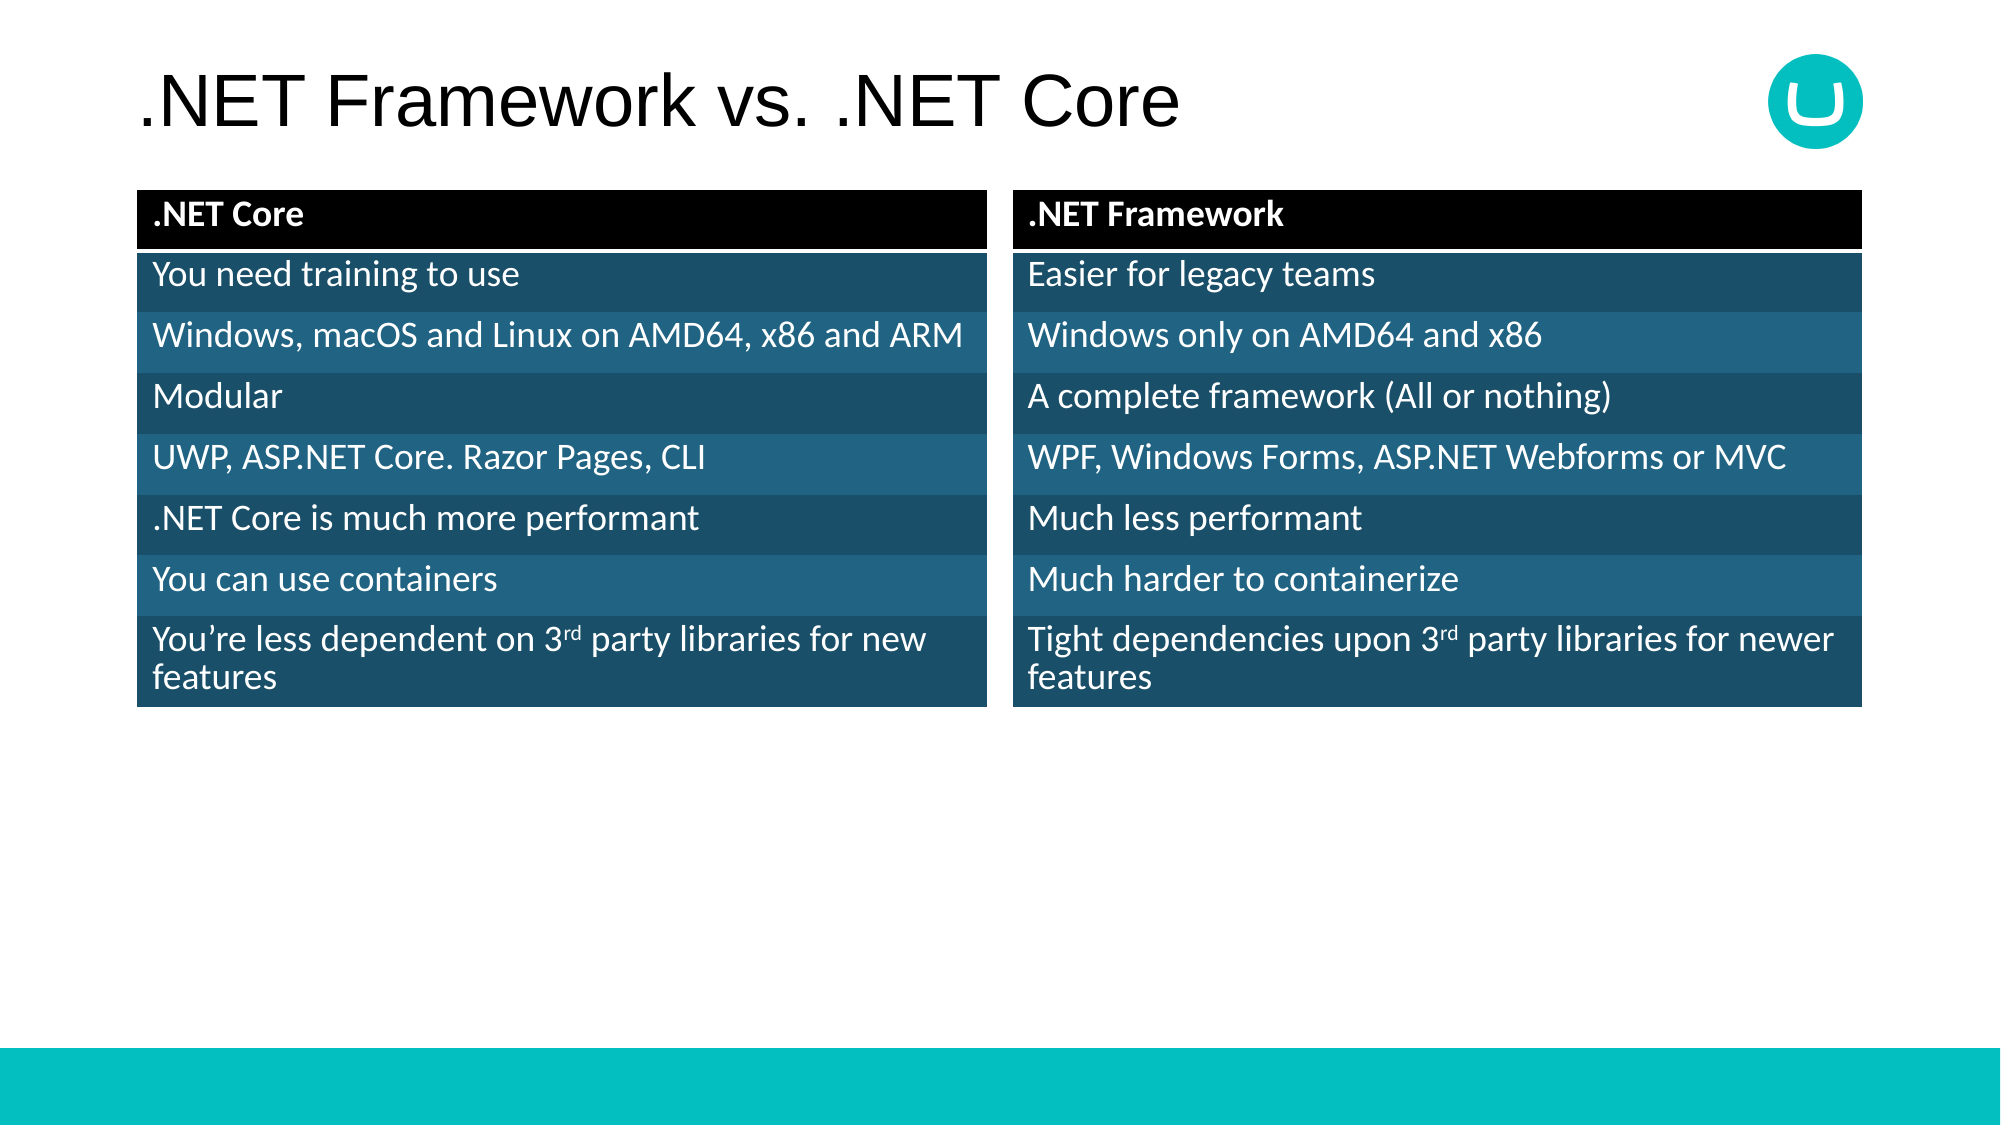

# .NET Framework vs. .NET Core
| .NET Core |
| --- |
| You need training to use |
| Windows, macOS and Linux on AMD64, x86 and ARM |
| Modular |
| UWP, ASP.NET Core. Razor Pages, CLI |
| .NET Core is much more performant |
| You can use containers |
| You’re less dependent on 3rd party libraries for new features |
| .NET Framework |
| --- |
| Easier for legacy teams |
| Windows only on AMD64 and x86 |
| A complete framework (All or nothing) |
| WPF, Windows Forms, ASP.NET Webforms or MVC |
| Much less performant |
| Much harder to containerize |
| Tight dependencies upon 3rd party libraries for newer features |